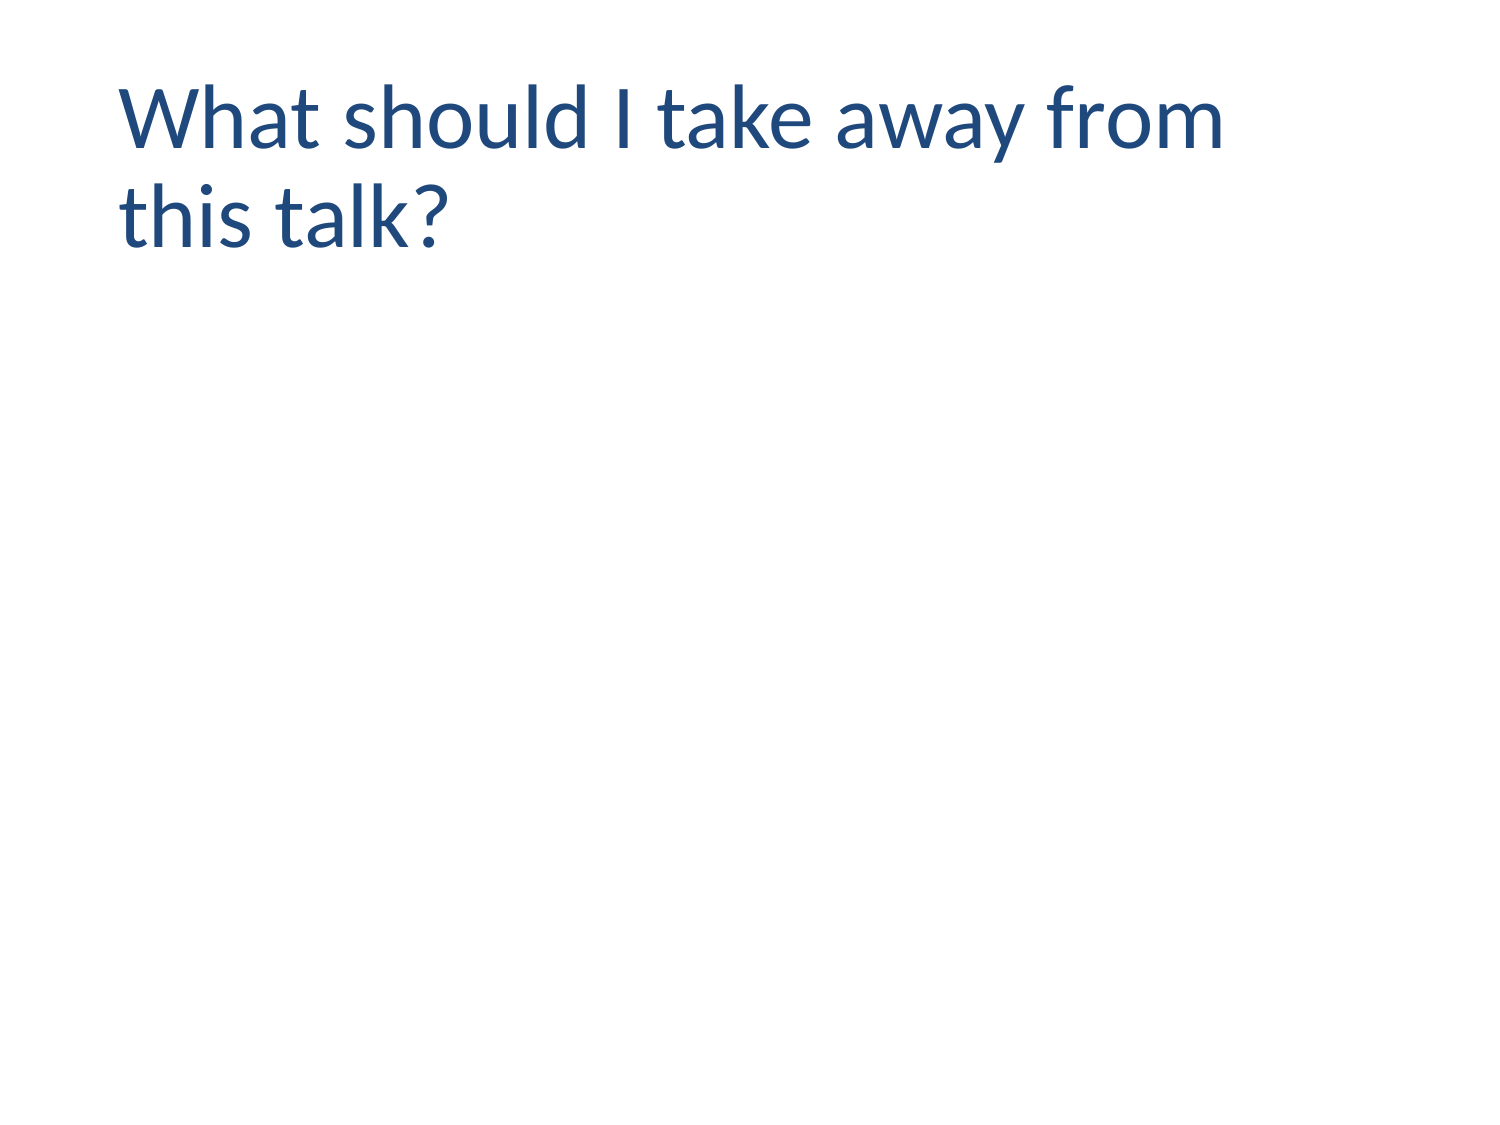

# What should I take away from this talk?